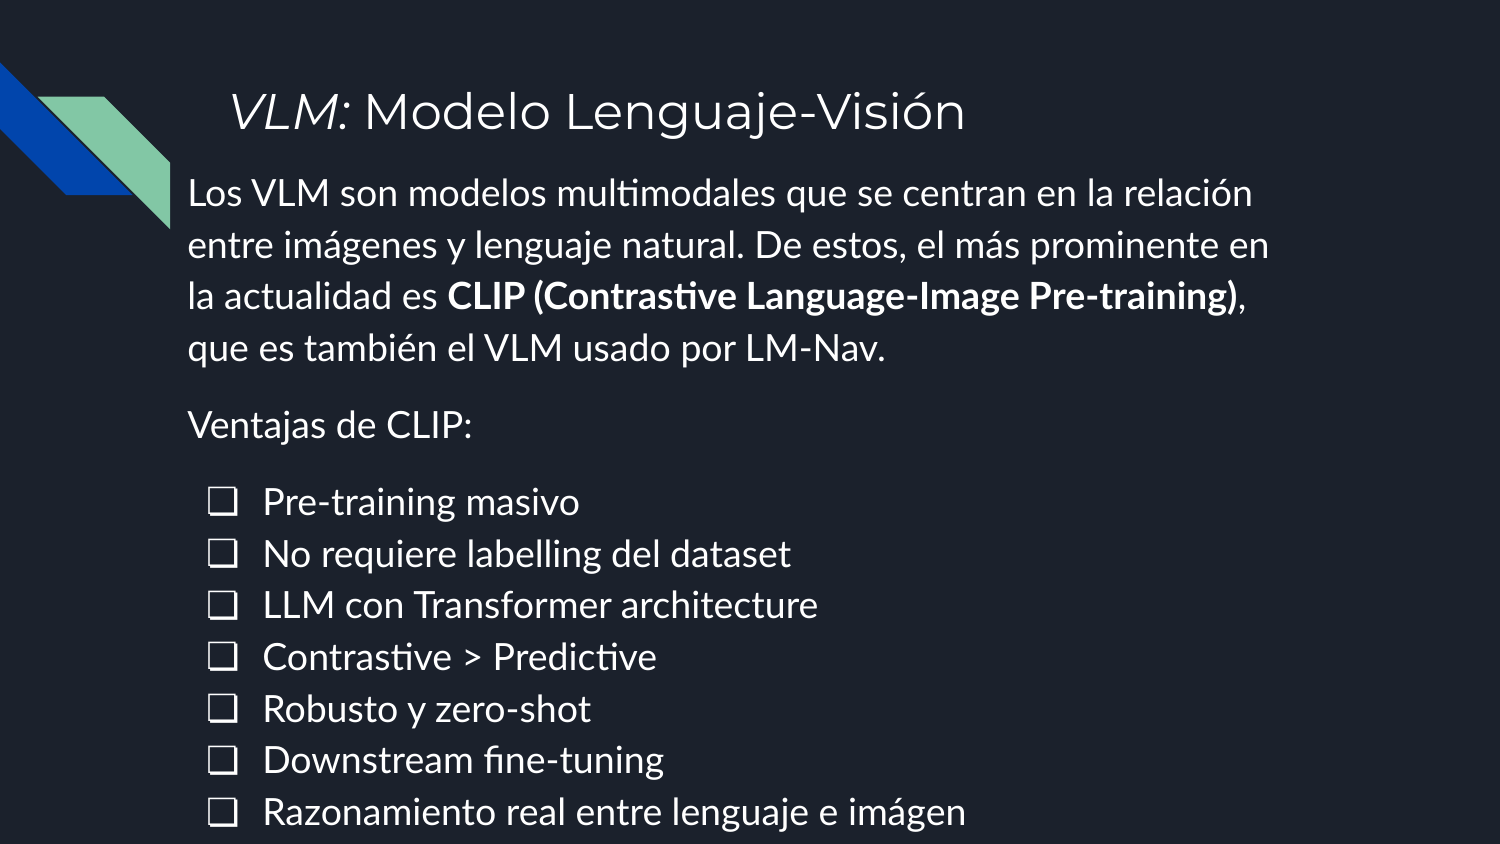

# VLM: Modelo Lenguaje-Visión
Los VLM son modelos multimodales que se centran en la relación entre imágenes y lenguaje natural. De estos, el más prominente en la actualidad es CLIP (Contrastive Language-Image Pre-training), que es también el VLM usado por LM-Nav.
Ventajas de CLIP:
Pre-training masivo
No requiere labelling del dataset
LLM con Transformer architecture
Contrastive > Predictive
Robusto y zero-shot
Downstream fine-tuning
Razonamiento real entre lenguaje e imágen